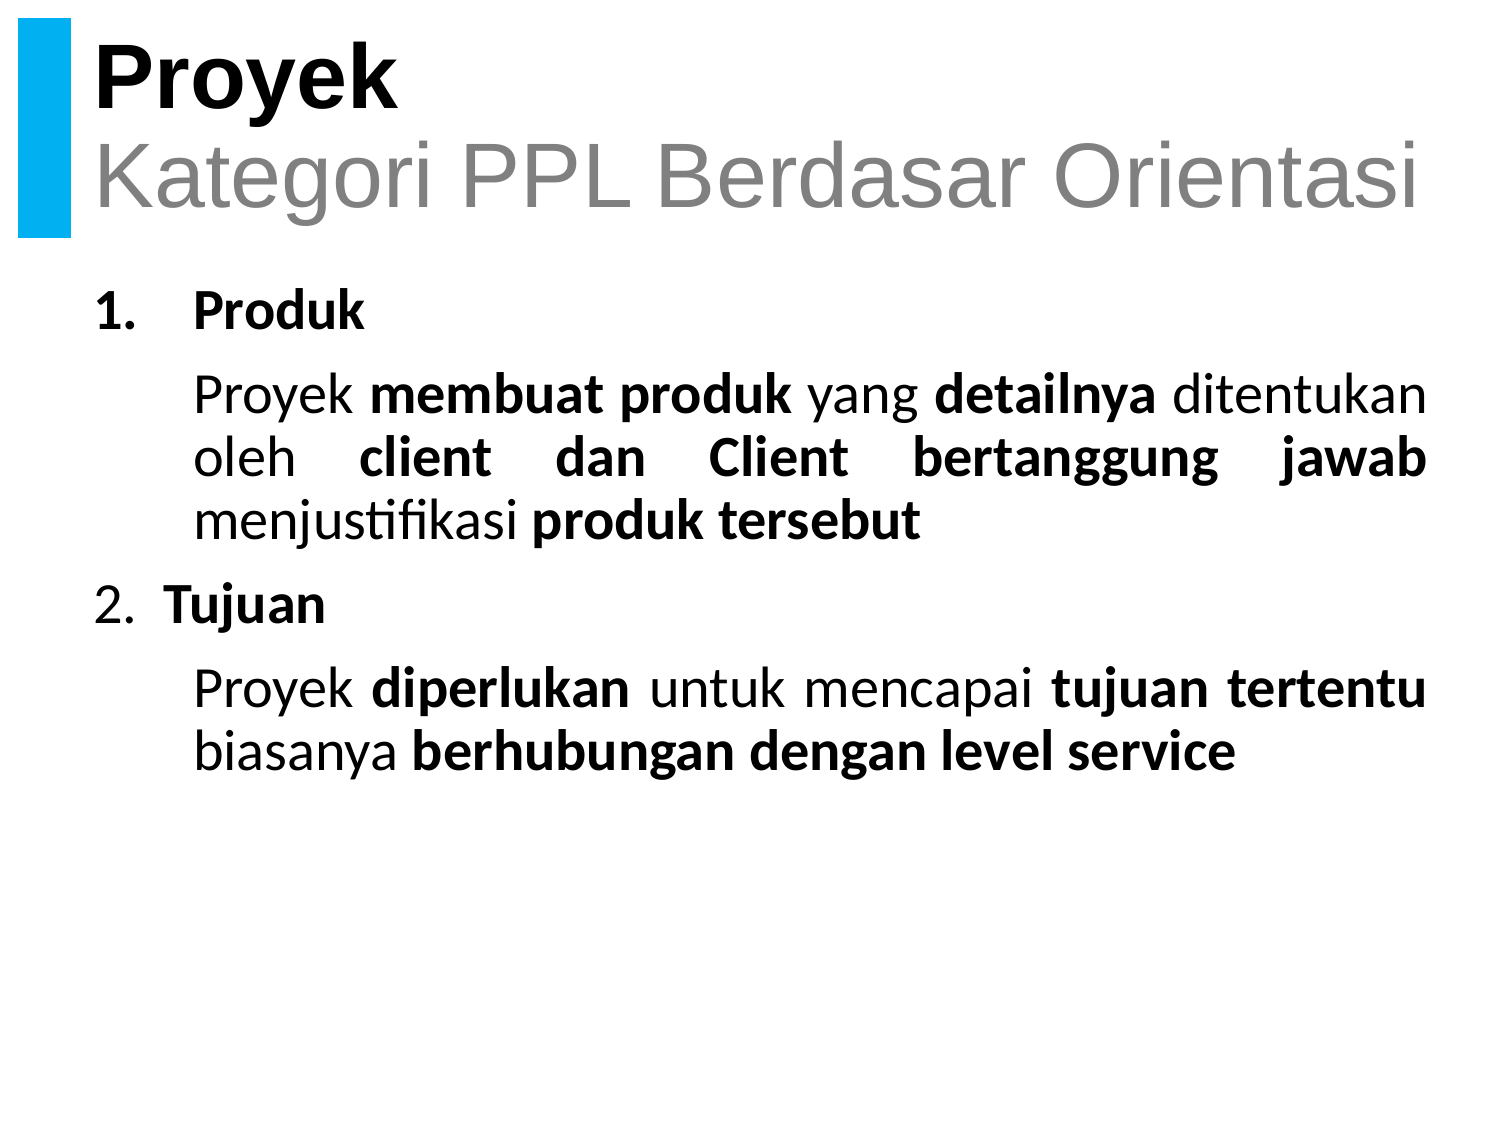

# Proyek Kategori PPL Berdasar Orientasi
Produk
	Proyek membuat produk yang detailnya ditentukan oleh client dan Client bertanggung jawab menjustifikasi produk tersebut
2.  Tujuan
	Proyek diperlukan untuk mencapai tujuan tertentu biasanya berhubungan dengan level service